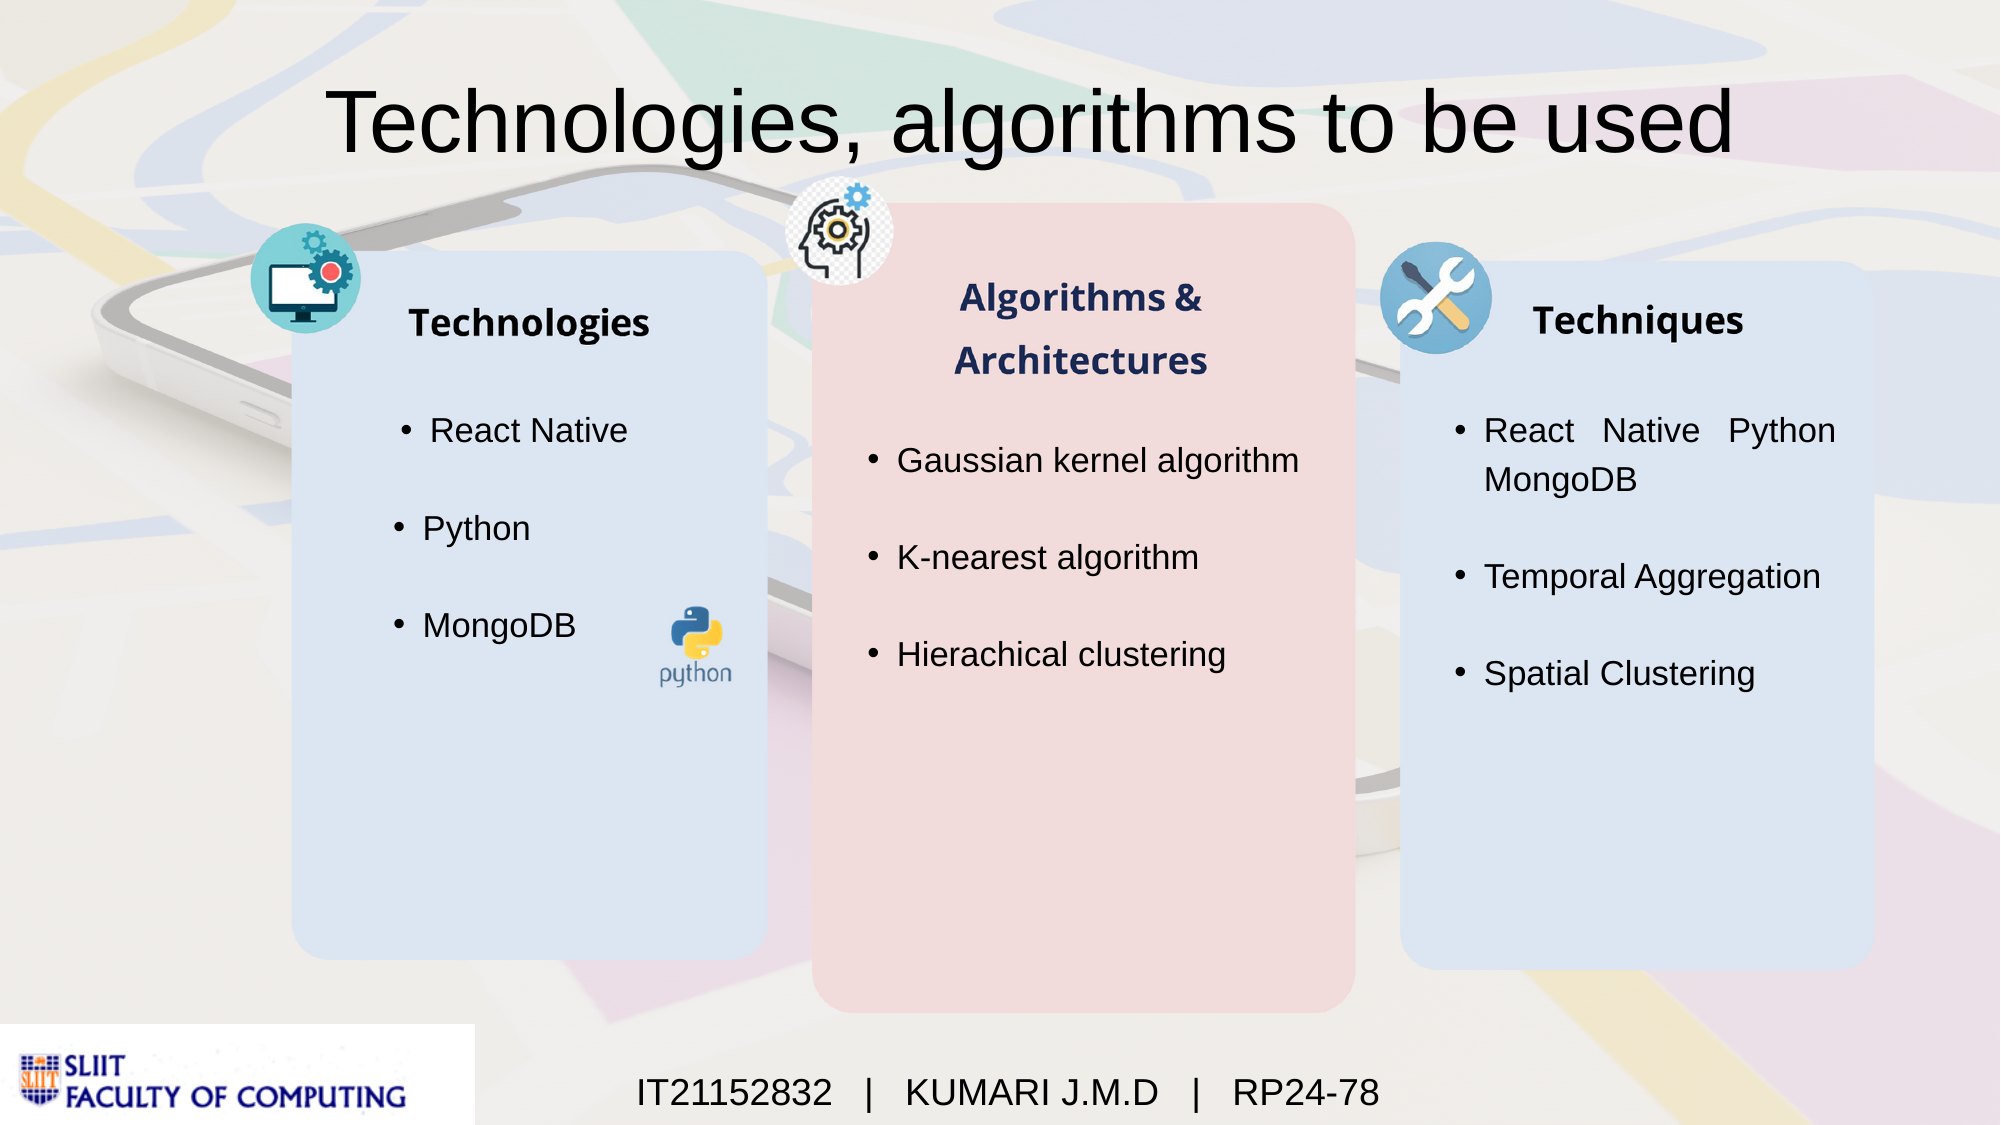

Technologies, algorithms to be used

React Native

Python

MongoDB
React Native Python MongoDB

Temporal Aggregation

Spatial Clustering

Gaussian kernel algorithm

K-nearest algorithm

Hierachical clustering

IT21152832   |   KUMARI J.M.D   |   RP24-78